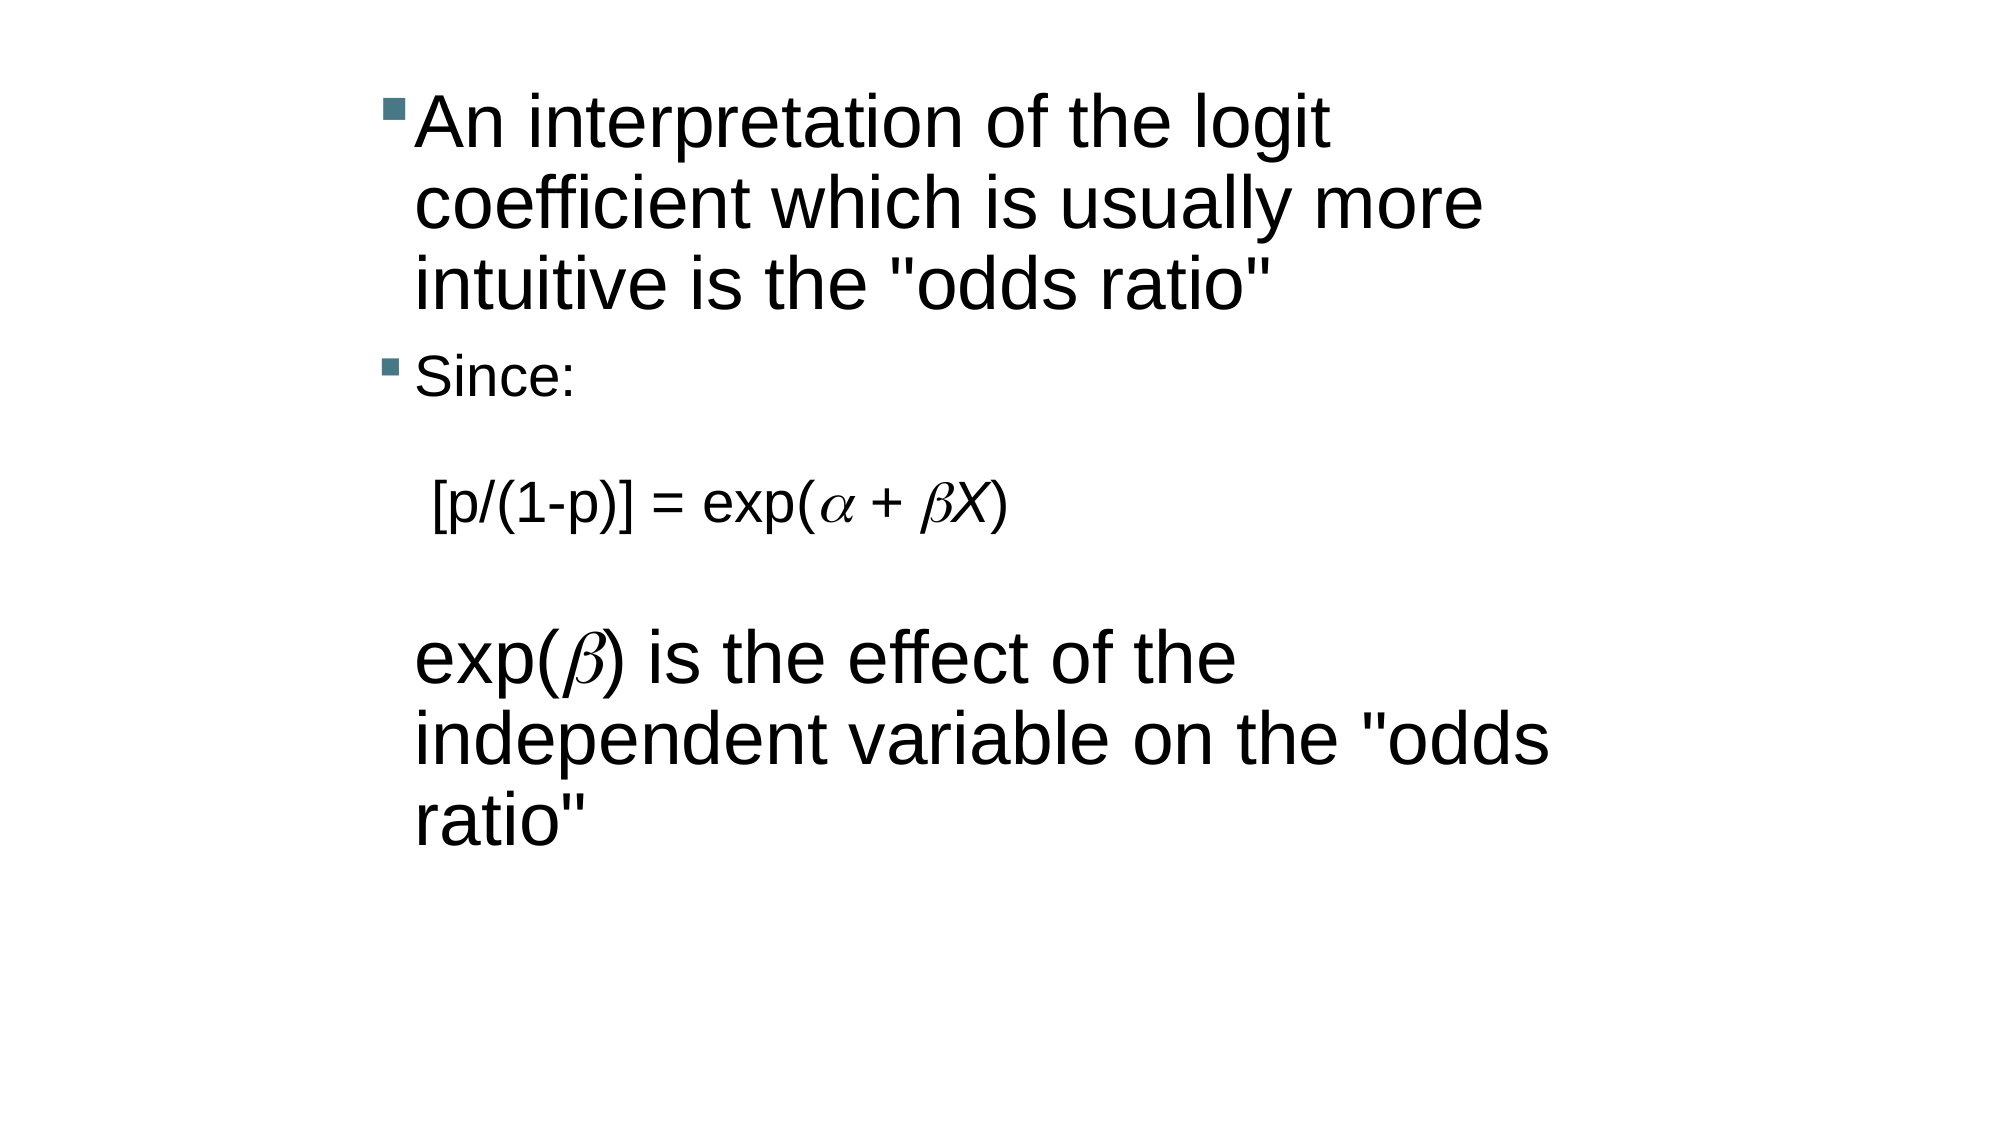

An interpretation of the logit coefficient which is usually more intuitive is the "odds ratio"
Since:
 [p/(1-p)] = exp(α + βX)
	exp(β) is the effect of the independent variable on the "odds ratio"